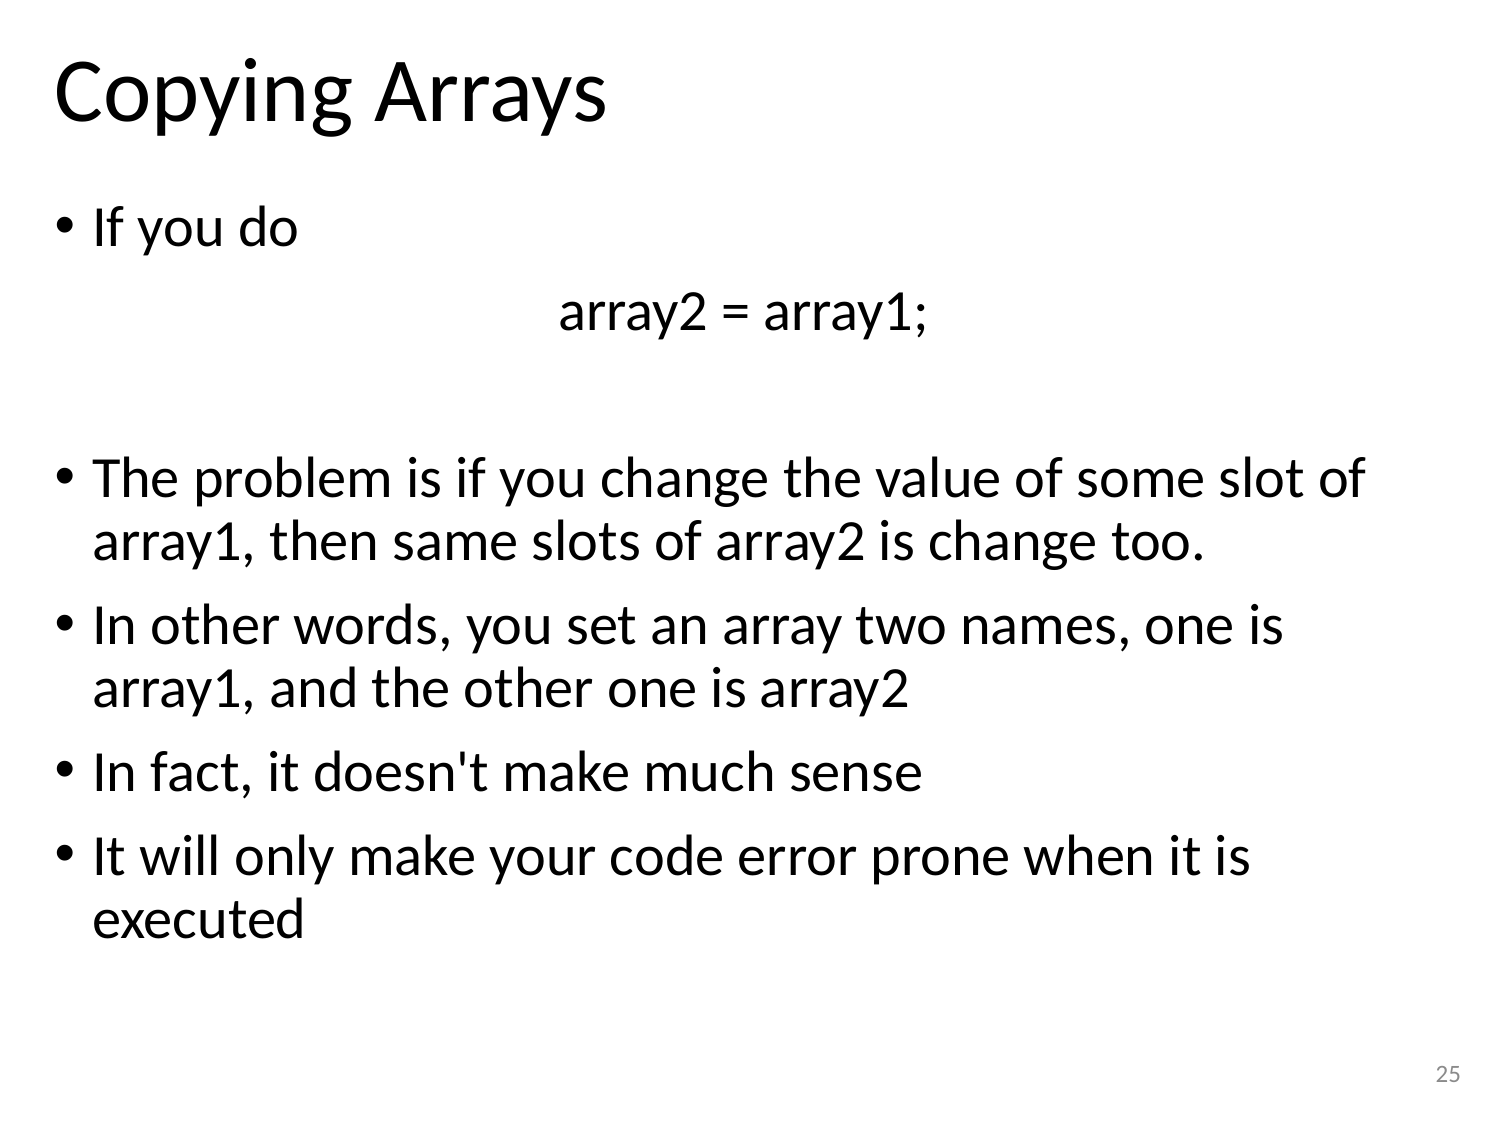

# Copying Arrays
If you do
array2 = array1;

The problem is if you change the value of some slot of array1, then same slots of array2 is change too.
In other words, you set an array two names, one is array1, and the other one is array2
In fact, it doesn't make much sense
It will only make your code error prone when it is executed
25